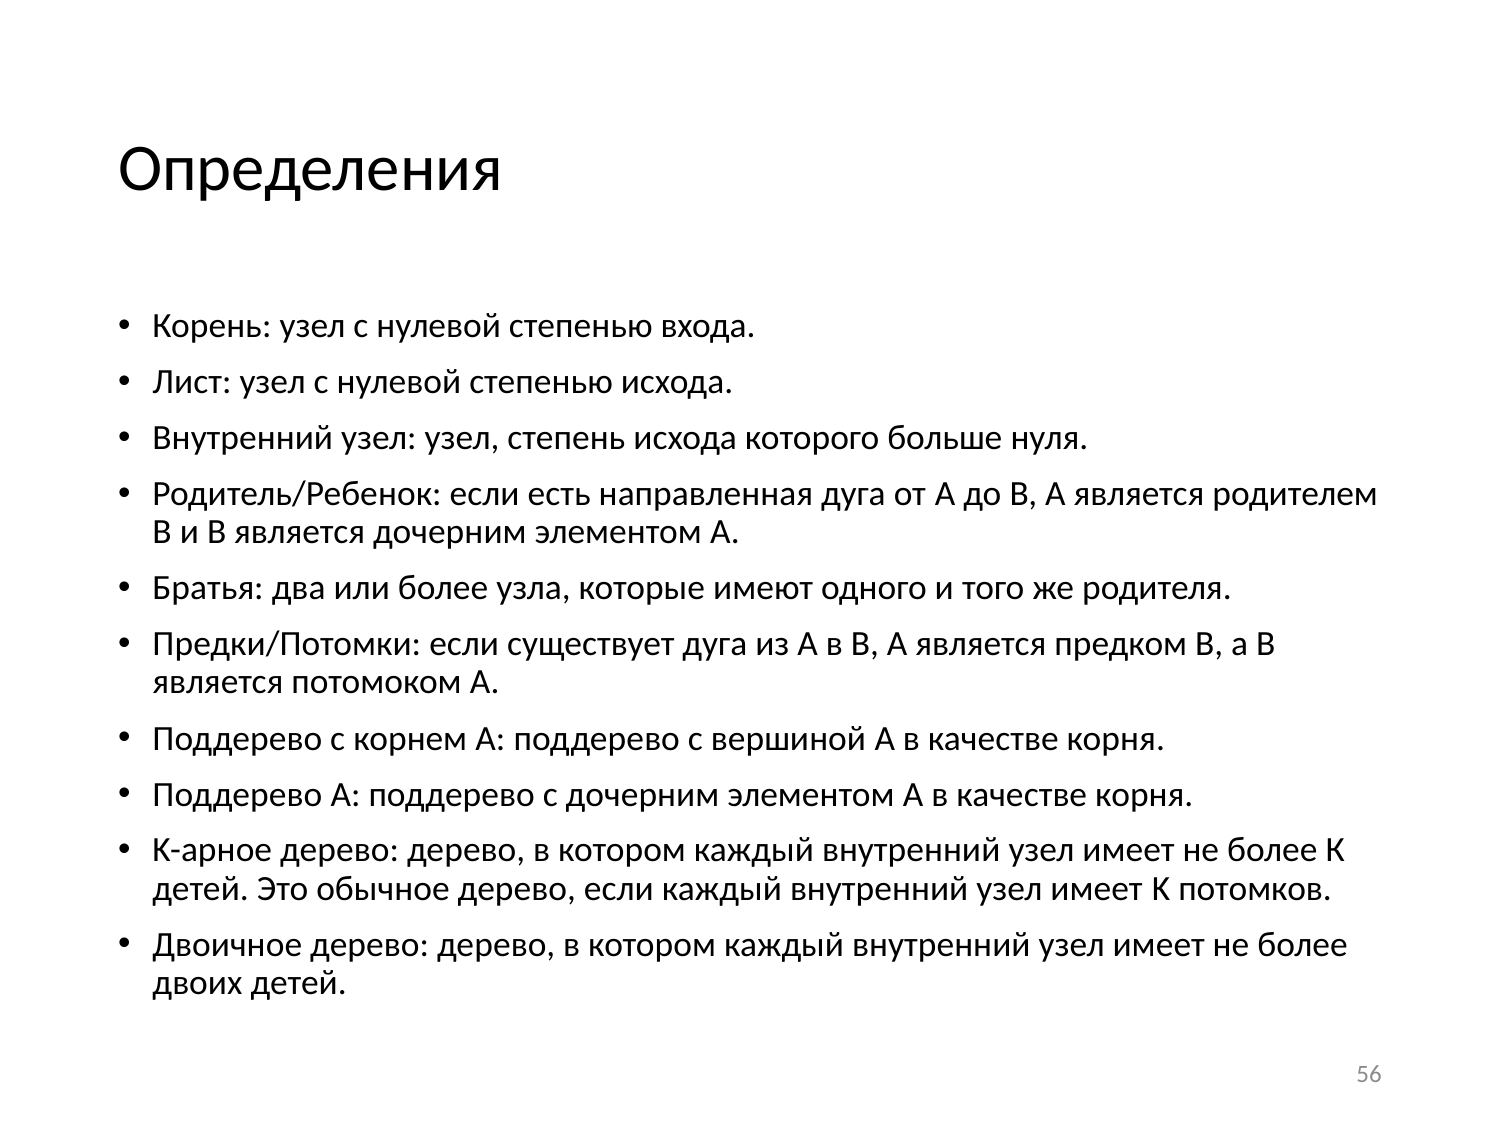

# Определения
Корень: узел с нулевой степенью входа.
Лист: узел с нулевой степенью исхода.
Внутренний узел: узел, степень исхода которого больше нуля.
Родитель/Ребенок: если есть направленная дуга от A до B, A является родителем B и B является дочерним элементом A.
Братья: два или более узла, которые имеют одного и того же родителя.
Предки/Потомки: если существует дуга из А в В, А является предком В, а В является потомоком А.
Поддерево с корнем A: поддерево с вершиной A в качестве корня.
Поддерево A: поддерево с дочерним элементом A в качестве корня.
K-арное дерево: дерево, в котором каждый внутренний узел имеет не более К детей. Это обычное дерево, если каждый внутренний узел имеет K потомков.
Двоичное дерево: дерево, в котором каждый внутренний узел имеет не более двоих детей.
56